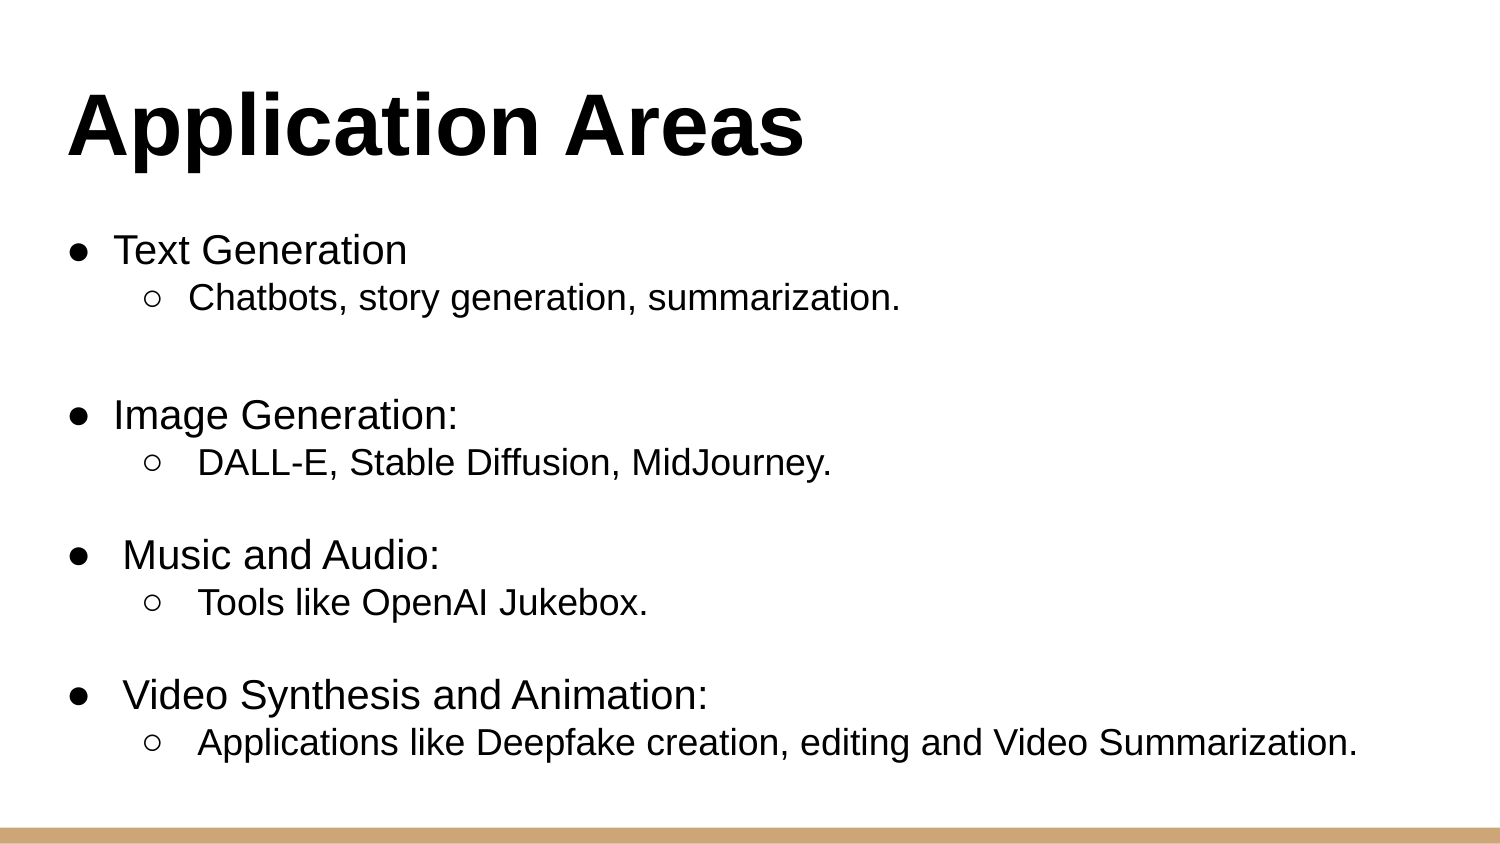

# Application Areas
Text Generation
Chatbots, story generation, summarization.

Image Generation:
DALL-E, Stable Diffusion, MidJourney.

Music and Audio:
Tools like OpenAI Jukebox.

Video Synthesis and Animation:
Applications like Deepfake creation, editing and Video Summarization.